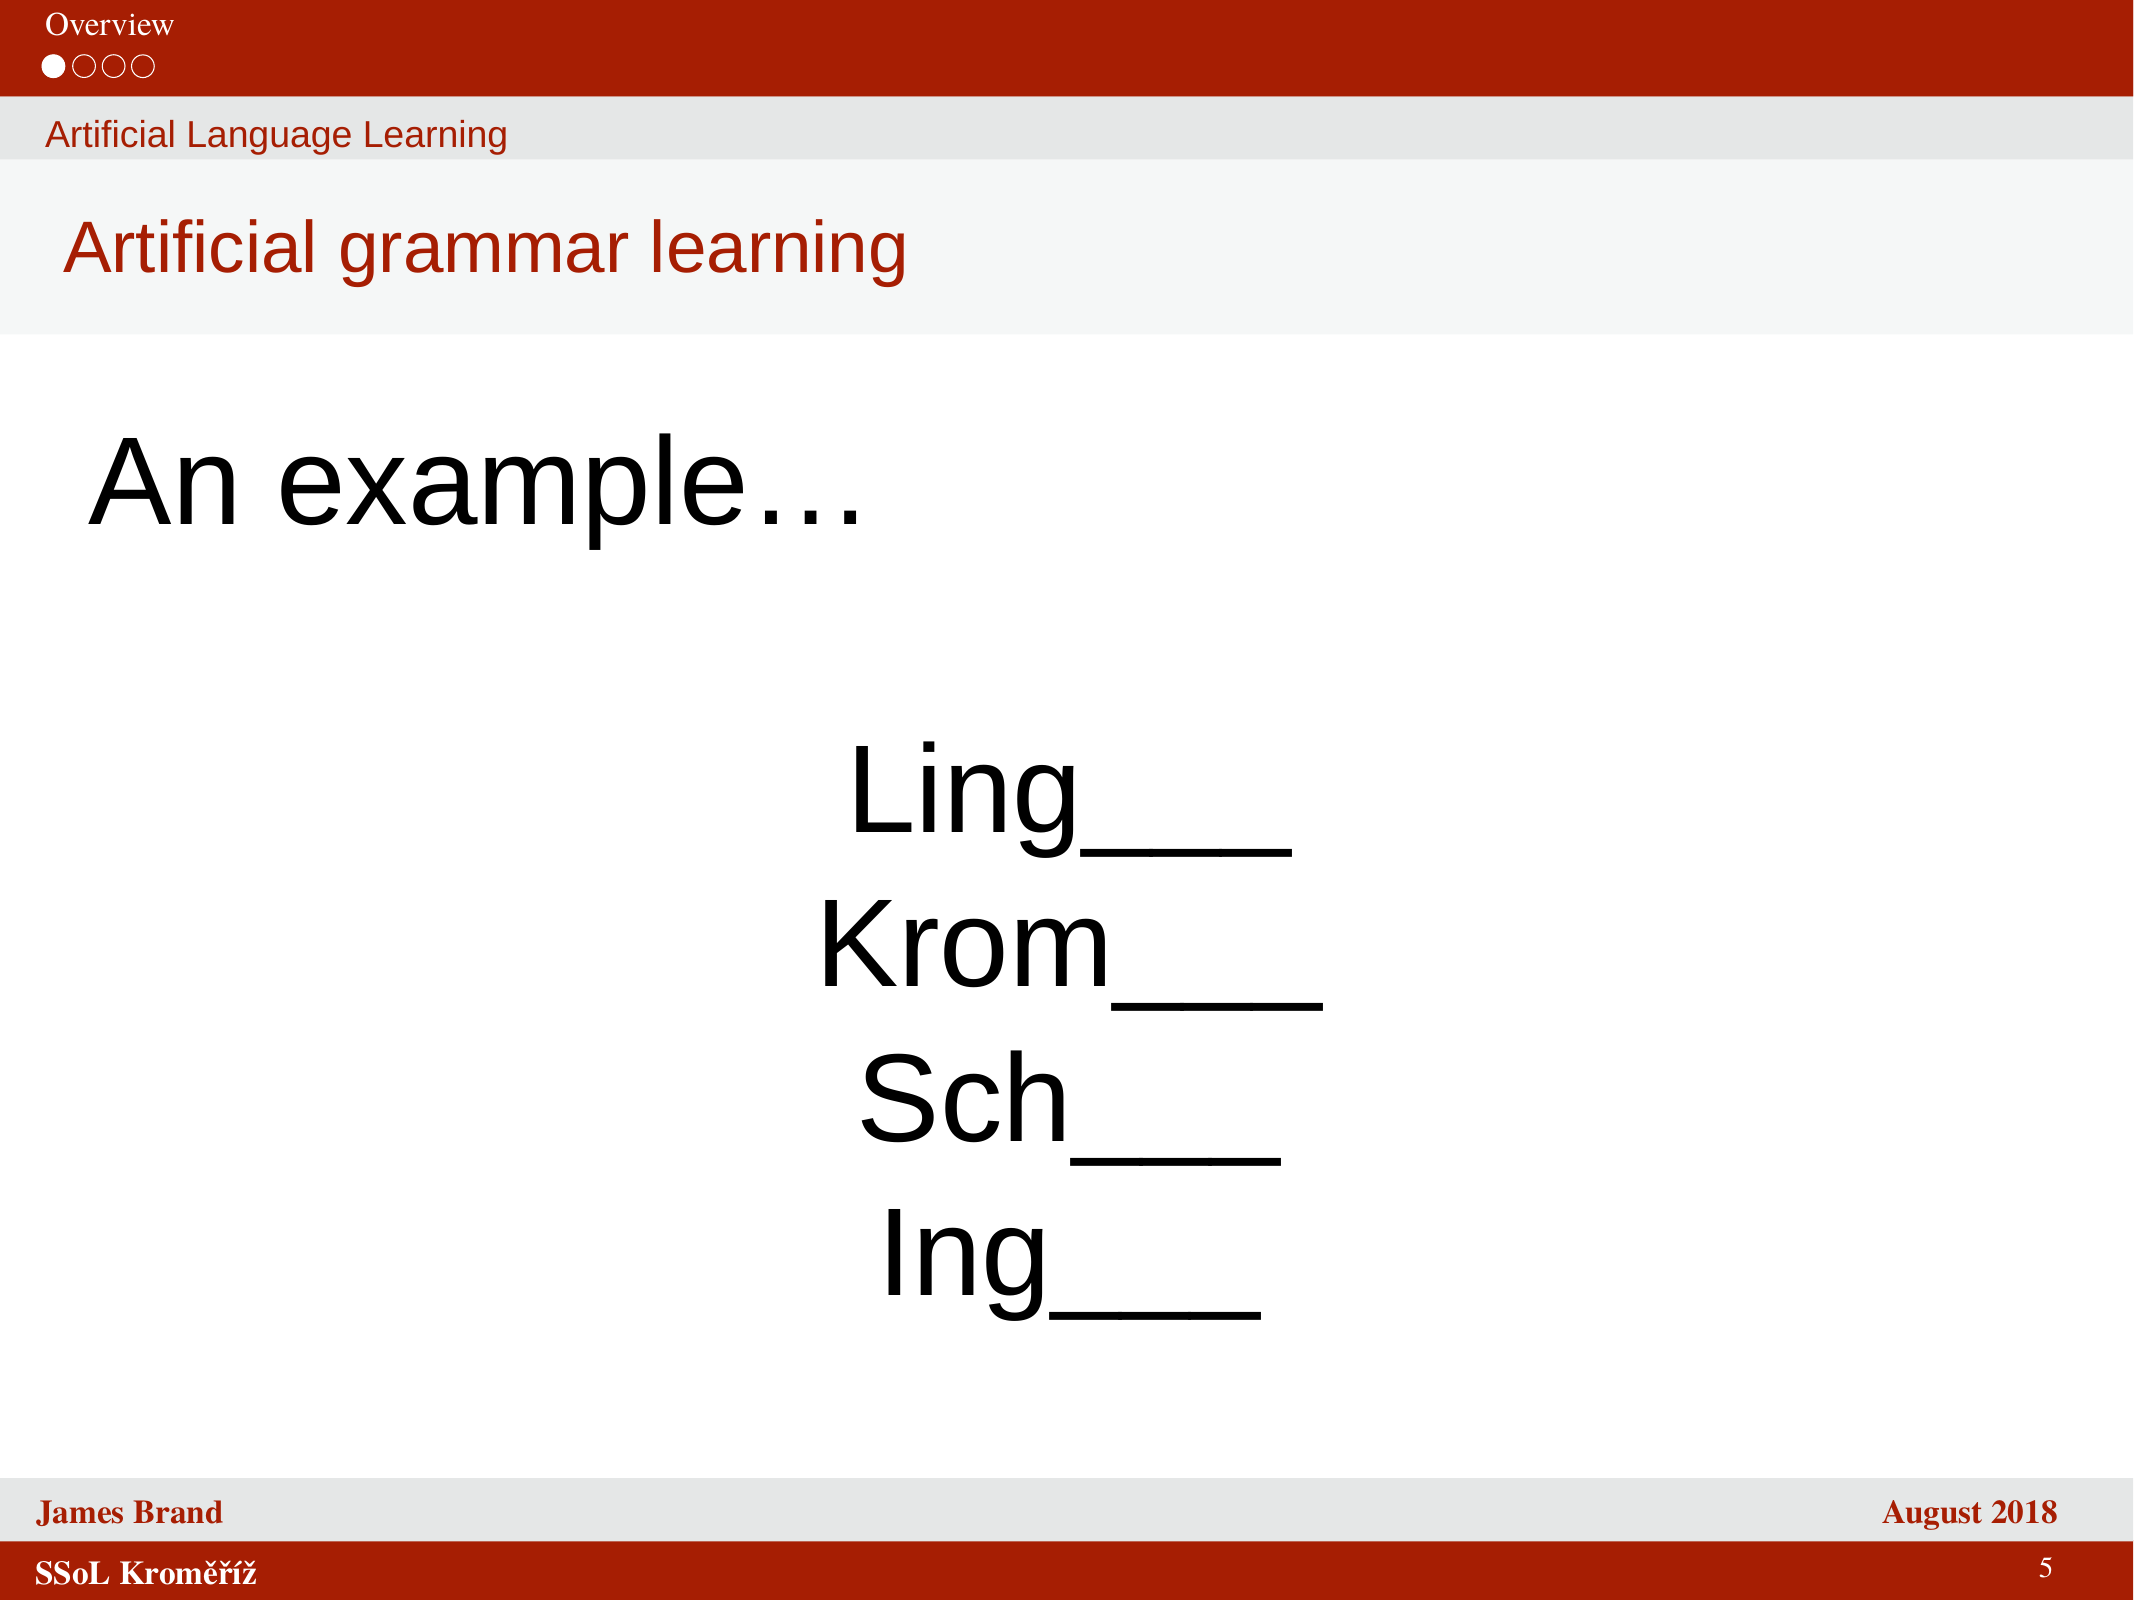

Overview

Artificial Language Learning
Artificial grammar learning
An example…

Ling___
Krom___
Sch___
Ing___
5